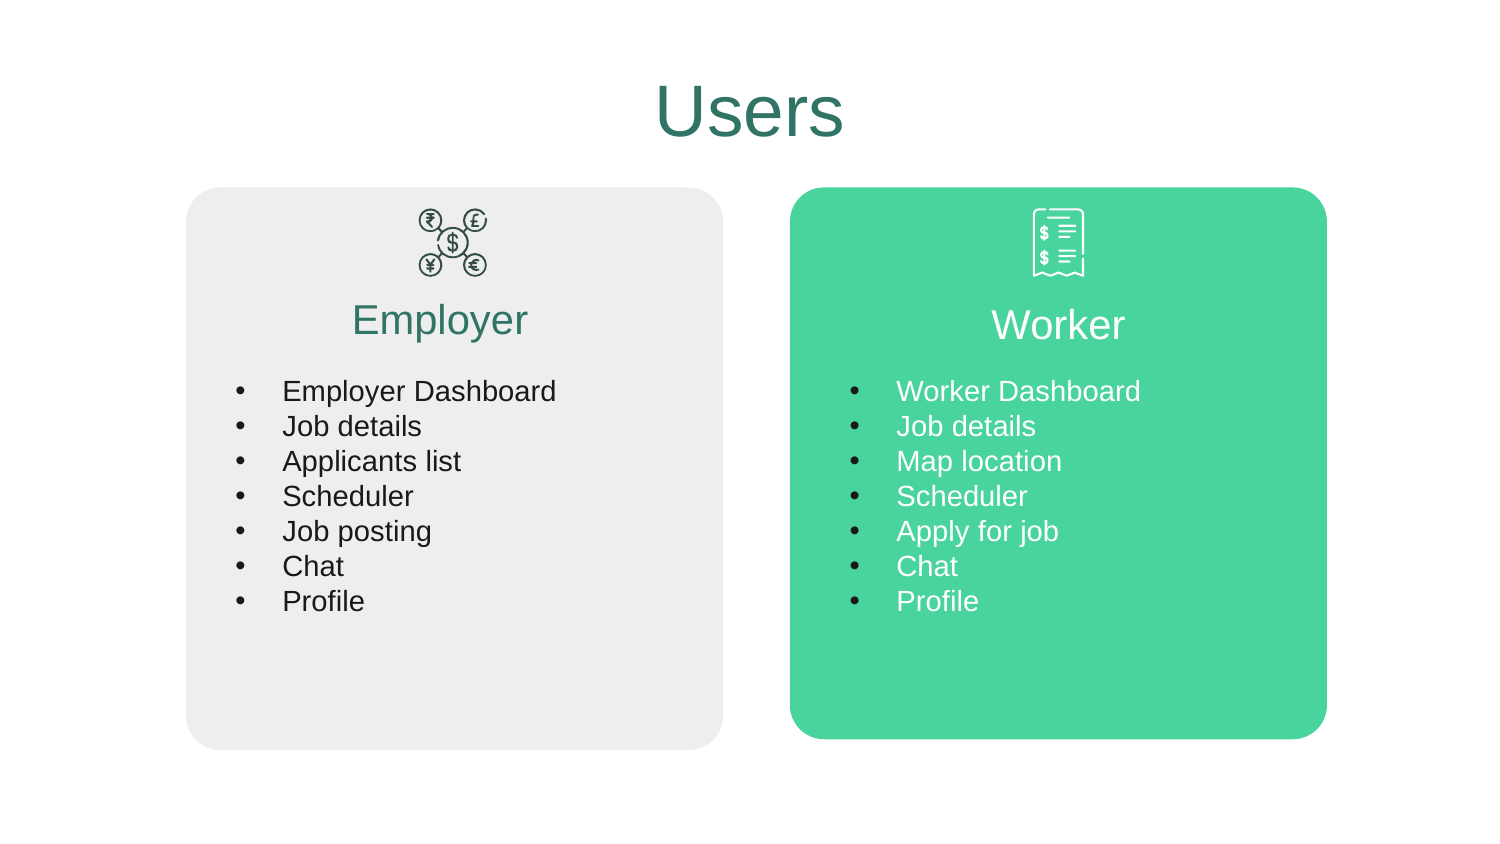

# Users

Worker
Employer
Employer Dashboard
Job details
Applicants list
Scheduler
Job posting
Chat
Profile
Worker Dashboard
Job details
Map location
Scheduler
Apply for job
Chat
Profile